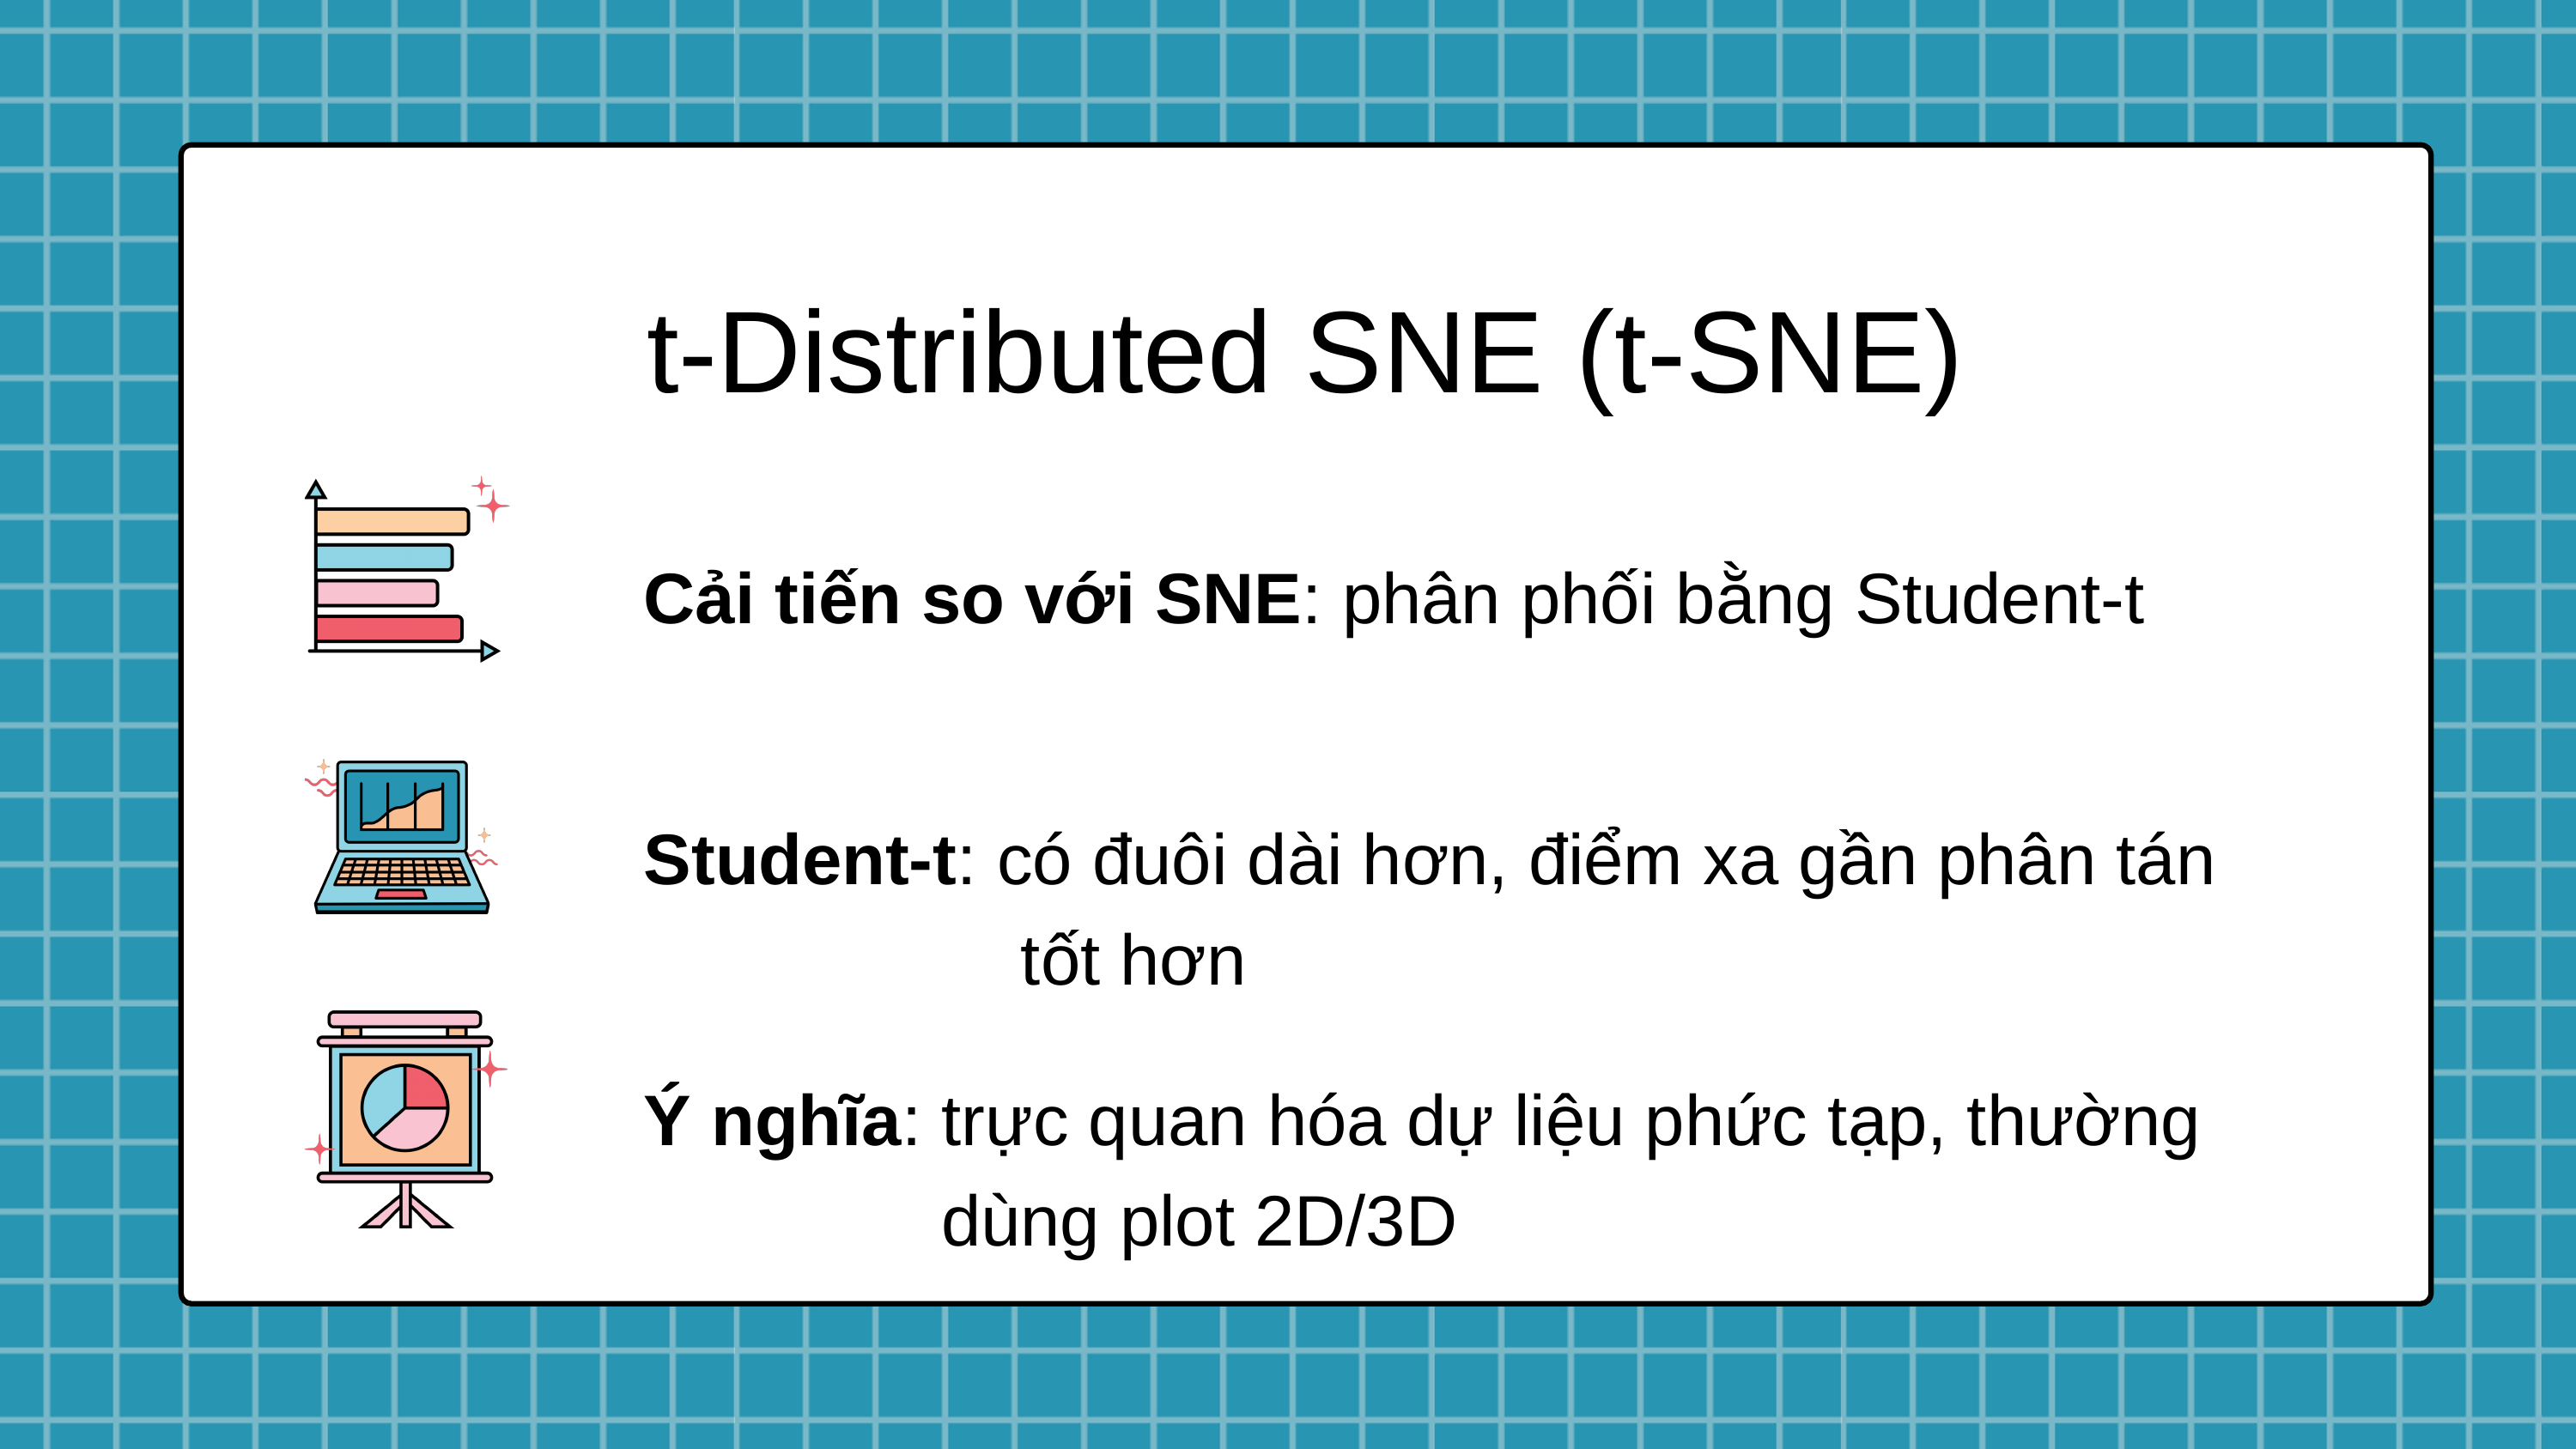

t-Distributed SNE (t-SNE)

Cải tiến so với SNE: phân phối bằng Student-t

Student-t: có đuôi dài hơn, điểm xa gần phân tán 		      tốt hơn

Ý nghĩa: trực quan hóa dự liệu phức tạp, thường 		  dùng plot 2D/3D